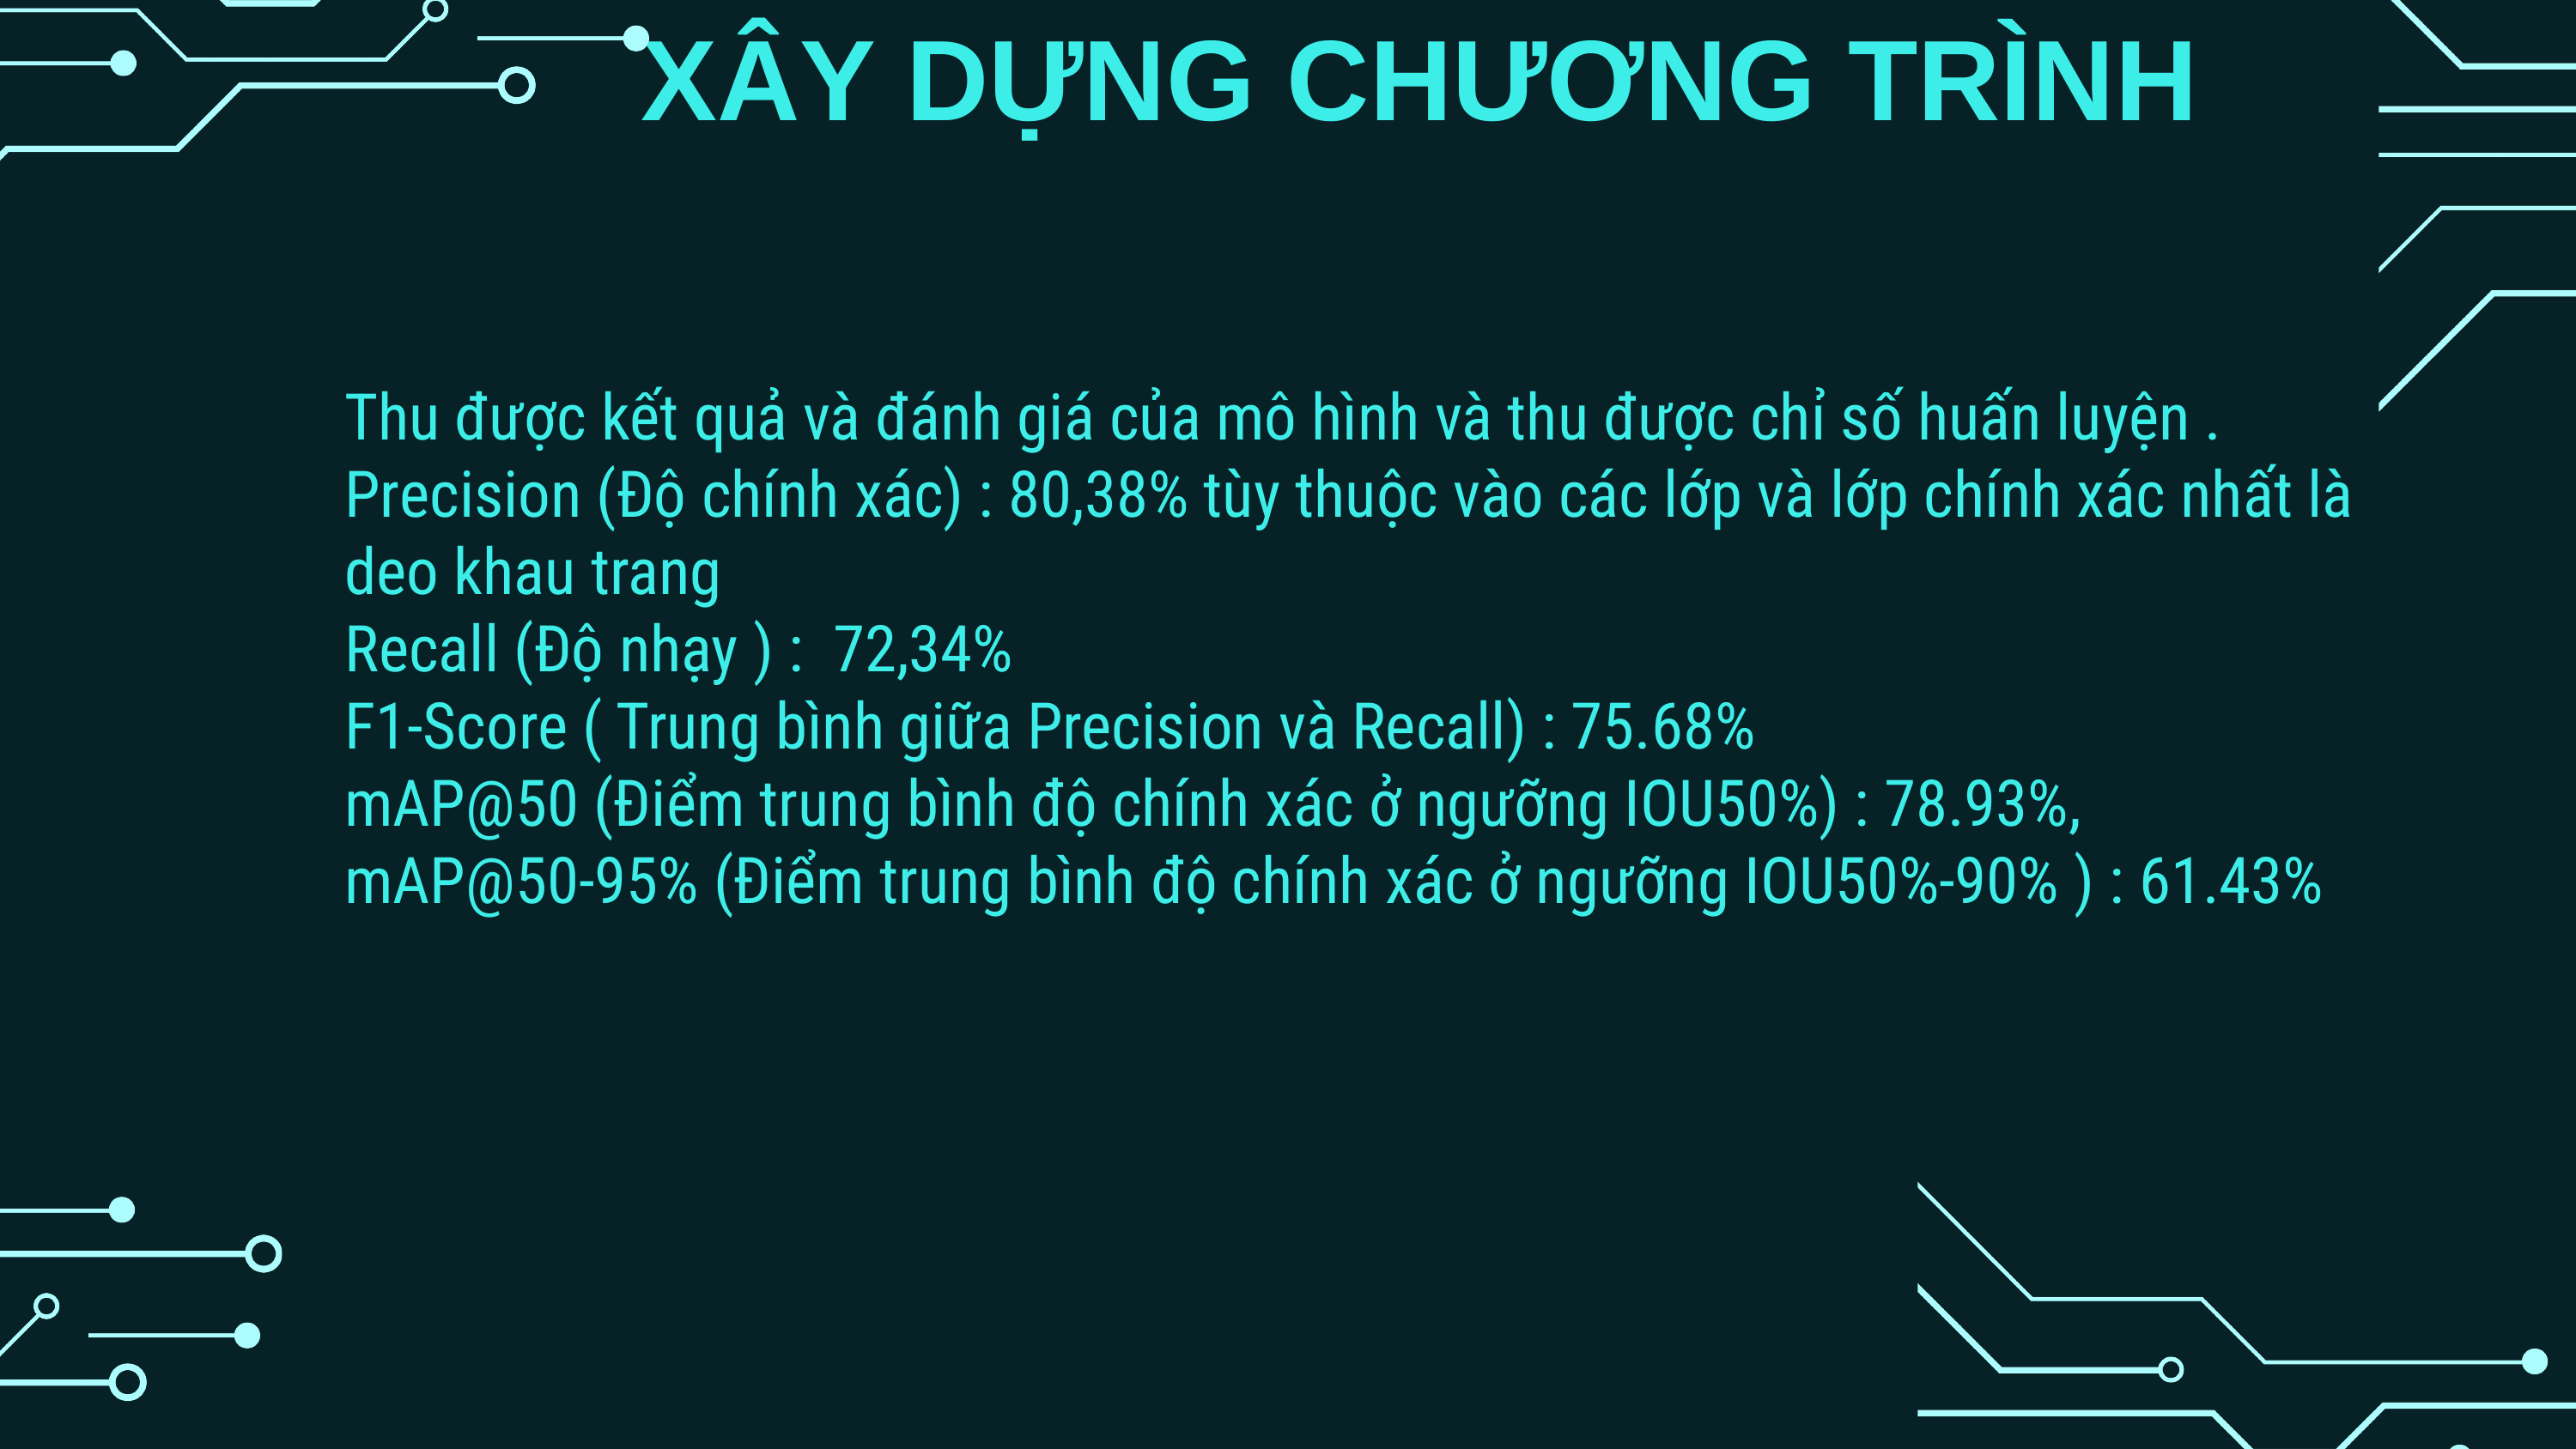

XÂY DỰNG CHƯƠNG TRÌNH
Thu được kết quả và đánh giá của mô hình và thu được chỉ số huấn luyện .
Precision (Độ chính xác) : 80,38% tùy thuộc vào các lớp và lớp chính xác nhất là deo khau trang
Recall (Độ nhạy ) :  72,34%
F1-Score ( Trung bình giữa Precision và Recall) : 75.68%
mAP@50 (Điểm trung bình độ chính xác ở ngưỡng IOU50%) : 78.93%,
mAP@50-95% (Điểm trung bình độ chính xác ở ngưỡng IOU50%-90% ) : 61.43%